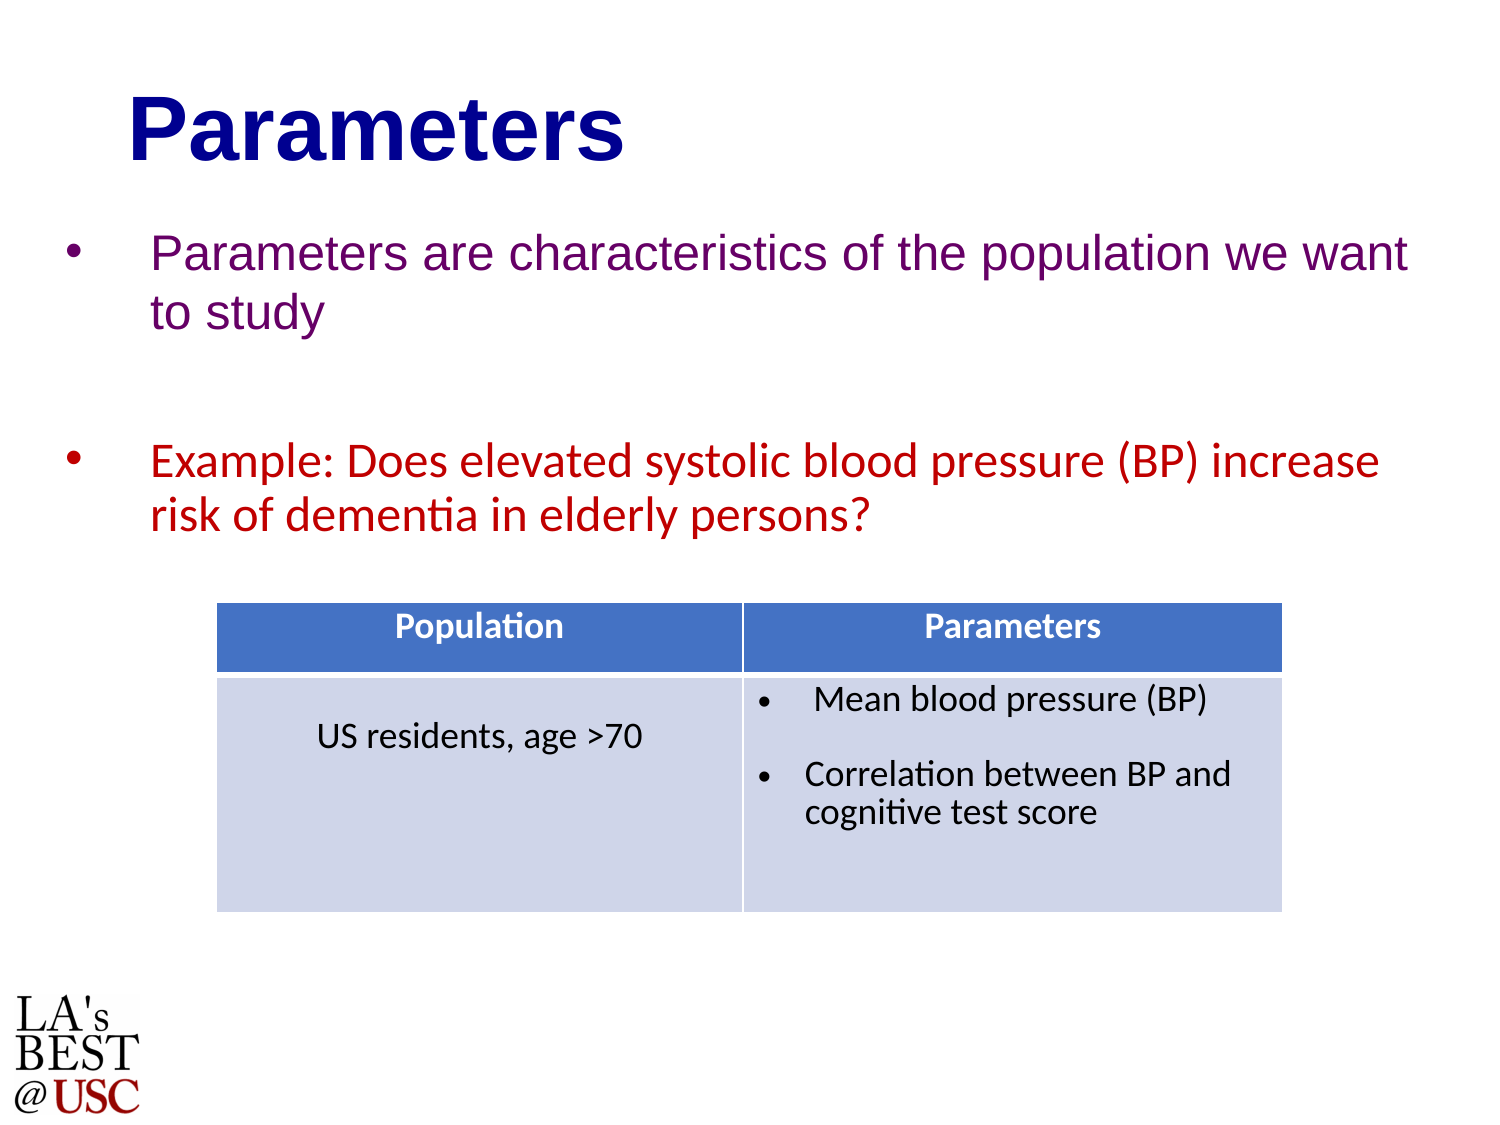

# Parameters
Parameters are characteristics of the population we want to study

Example: Does elevated systolic blood pressure (BP) increase risk of dementia in elderly persons?

| Population | Parameters |
| --- | --- |
| US residents, age >70 | Mean blood pressure (BP) Correlation between BP and cognitive test score |